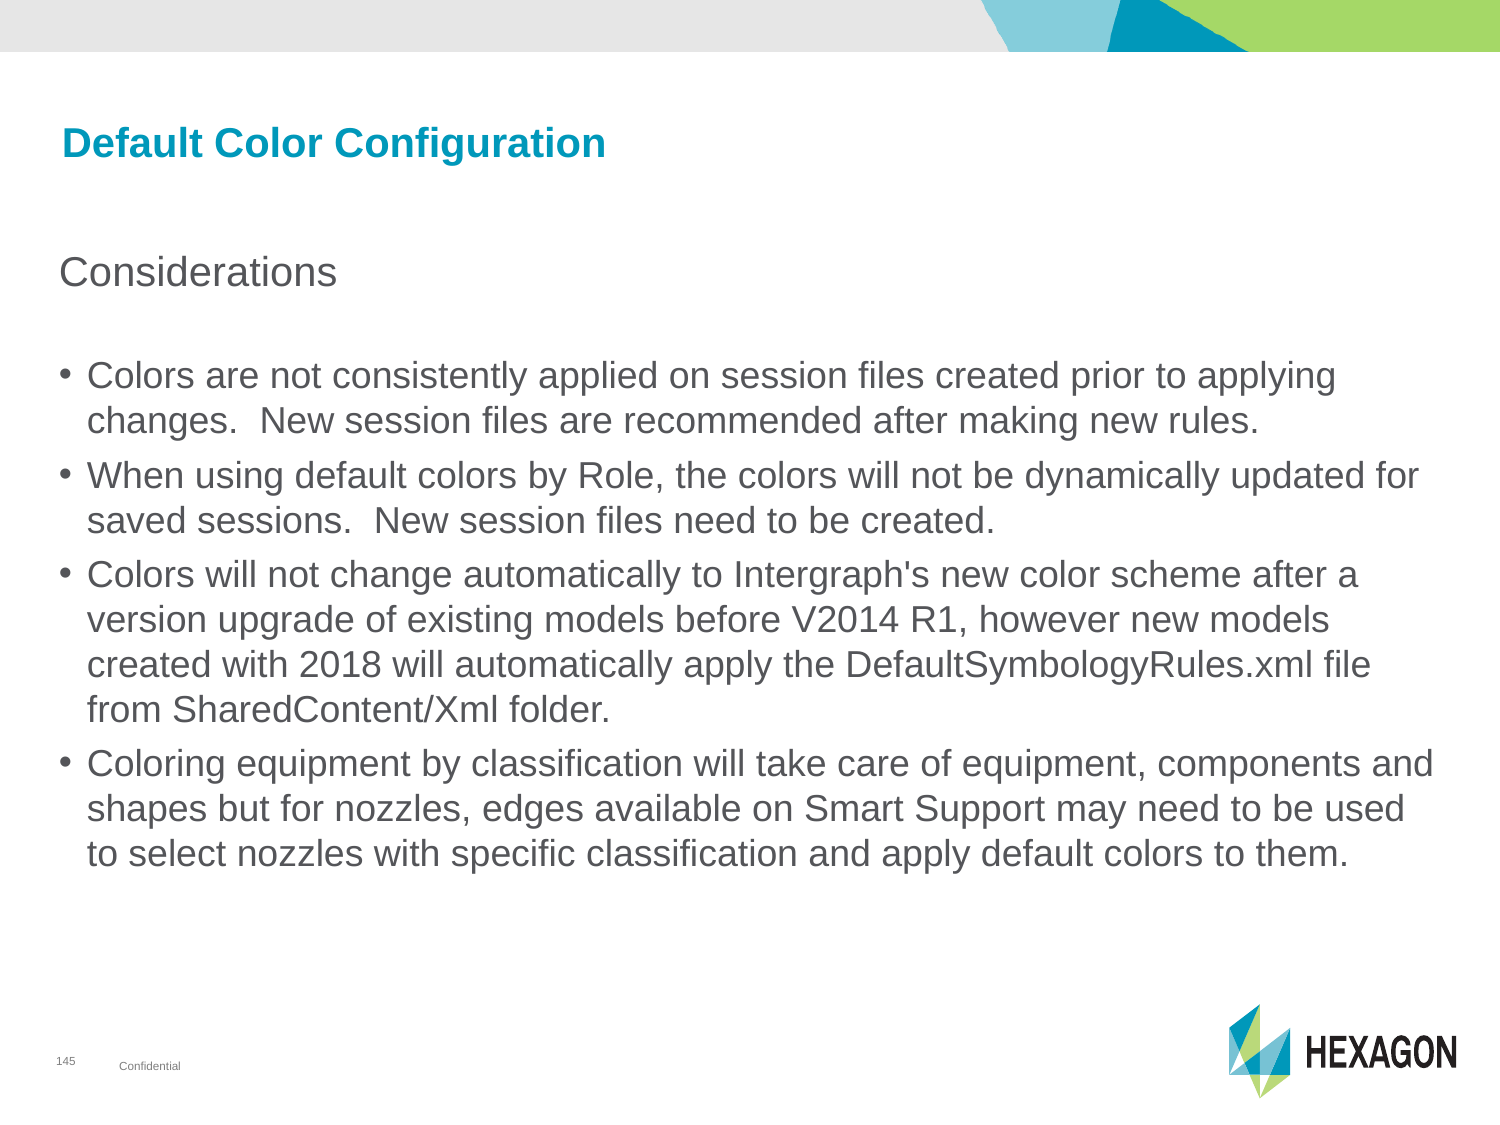

# Default Color Configuration
Considerations

Colors are not consistently applied on session files created prior to applying changes.  New session files are recommended after making new rules.
When using default colors by Role, the colors will not be dynamically updated for saved sessions.  New session files need to be created.
Colors will not change automatically to Intergraph's new color scheme after a version upgrade of existing models before V2014 R1, however new models created with 2018 will automatically apply the DefaultSymbologyRules.xml file from SharedContent/Xml folder.
Coloring equipment by classification will take care of equipment, components and shapes but for nozzles, edges available on Smart Support may need to be used to select nozzles with specific classification and apply default colors to them.